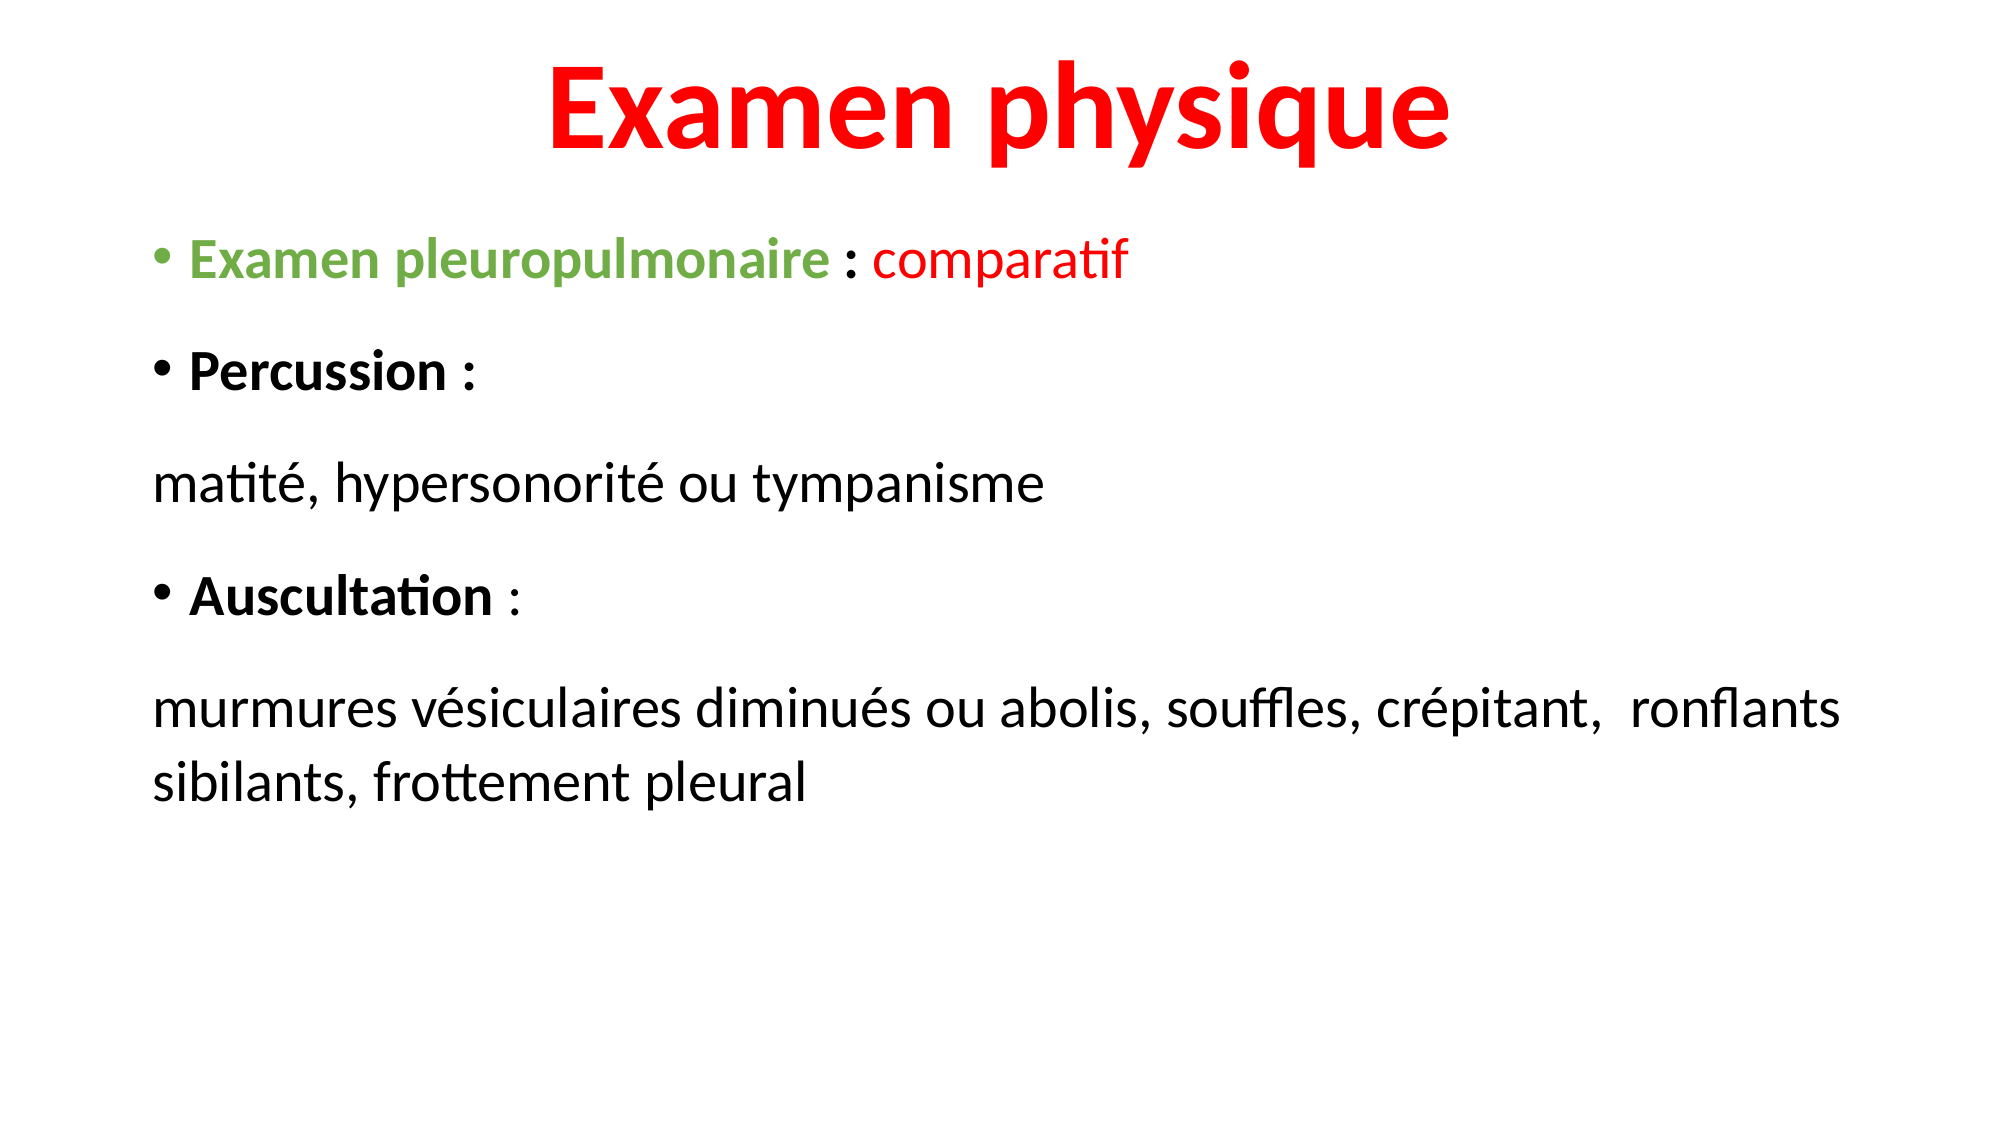

# Examen physique
Examen pleuropulmonaire : comparatif
Percussion :
matité, hypersonorité ou tympanisme
Auscultation :
murmures vésiculaires diminués ou abolis, souffles, crépitant,  ronflants sibilants, frottement pleural